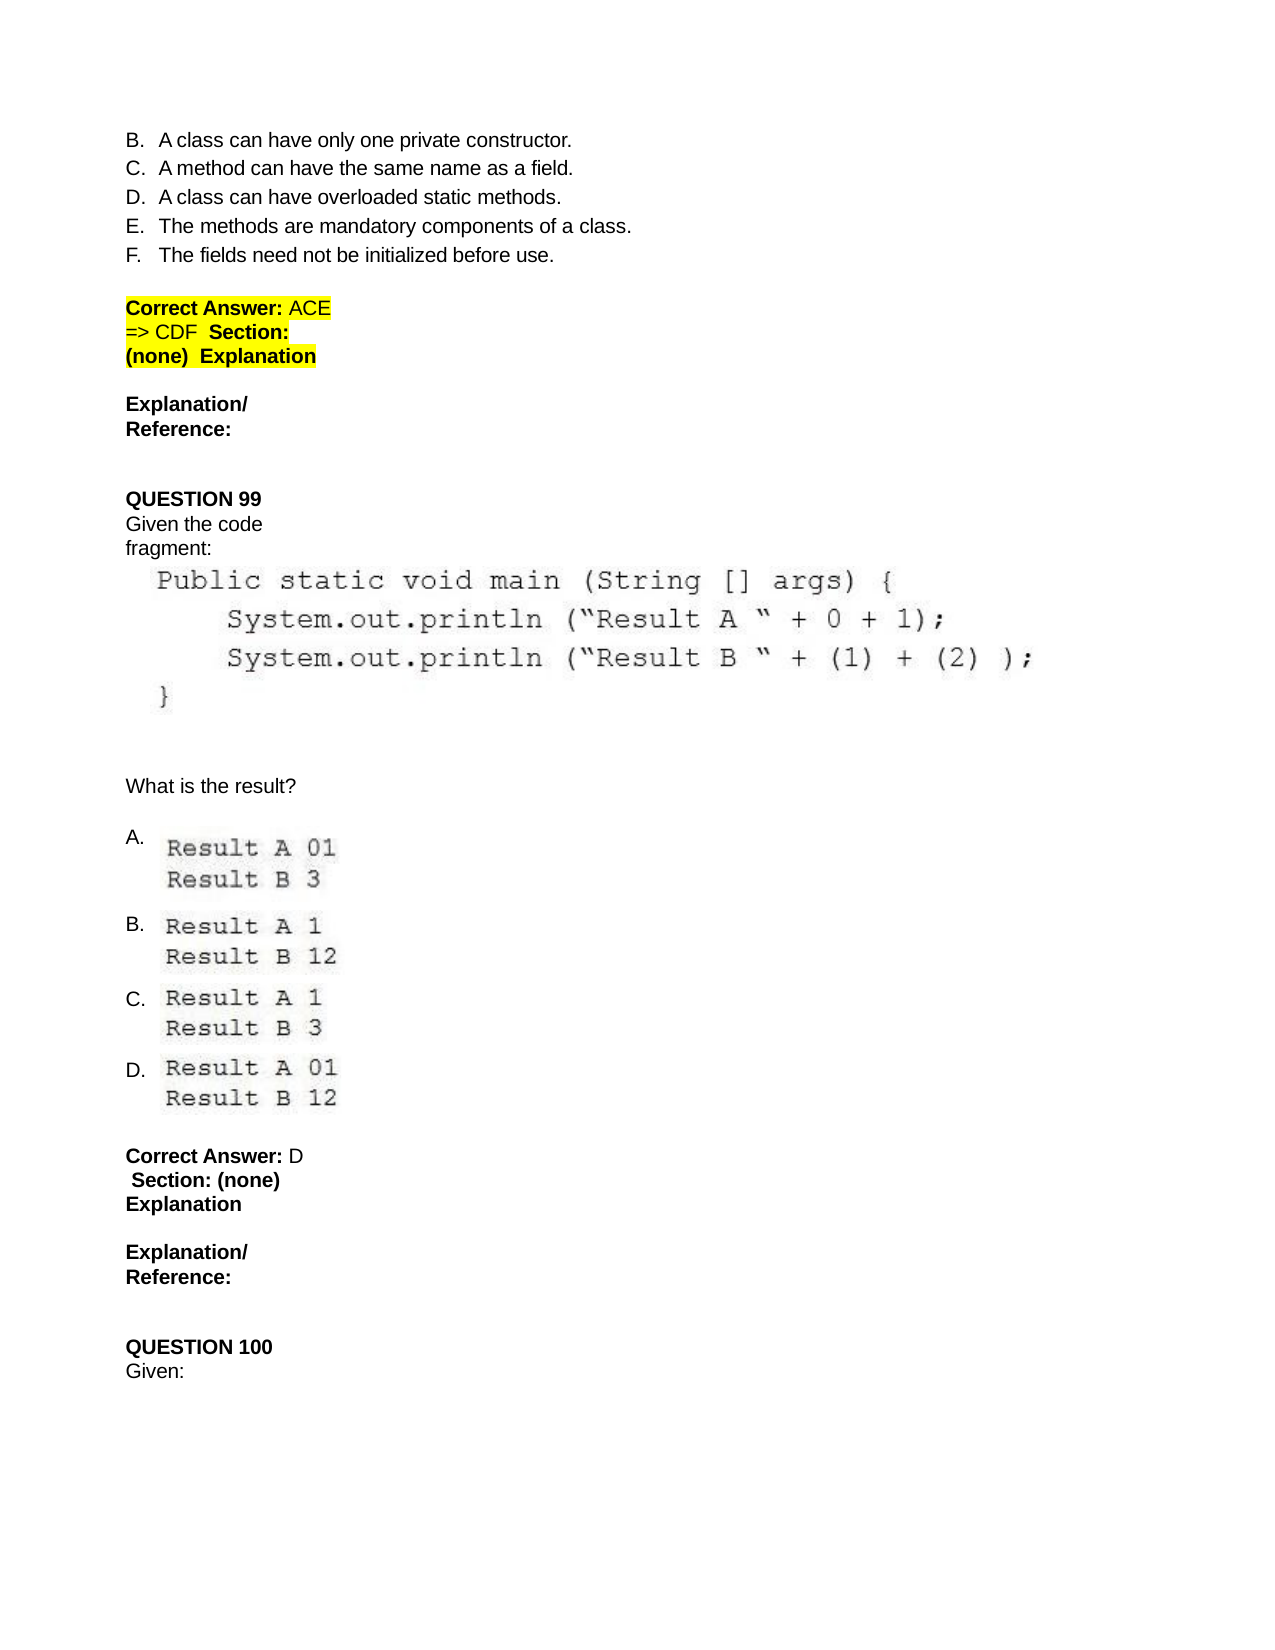

A class can have only one private constructor.
A method can have the same name as a field.
A class can have overloaded static methods.
The methods are mandatory components of a class.
The fields need not be initialized before use.

Correct Answer: ACE
=> CDF  Section: (none)  Explanation

Explanation/Reference:

QUESTION 99
Given the code fragment:

What is the result?

A.

B.

C.

D.

Correct Answer: D  Section: (none)  Explanation

Explanation/Reference:

QUESTION 100
Given: